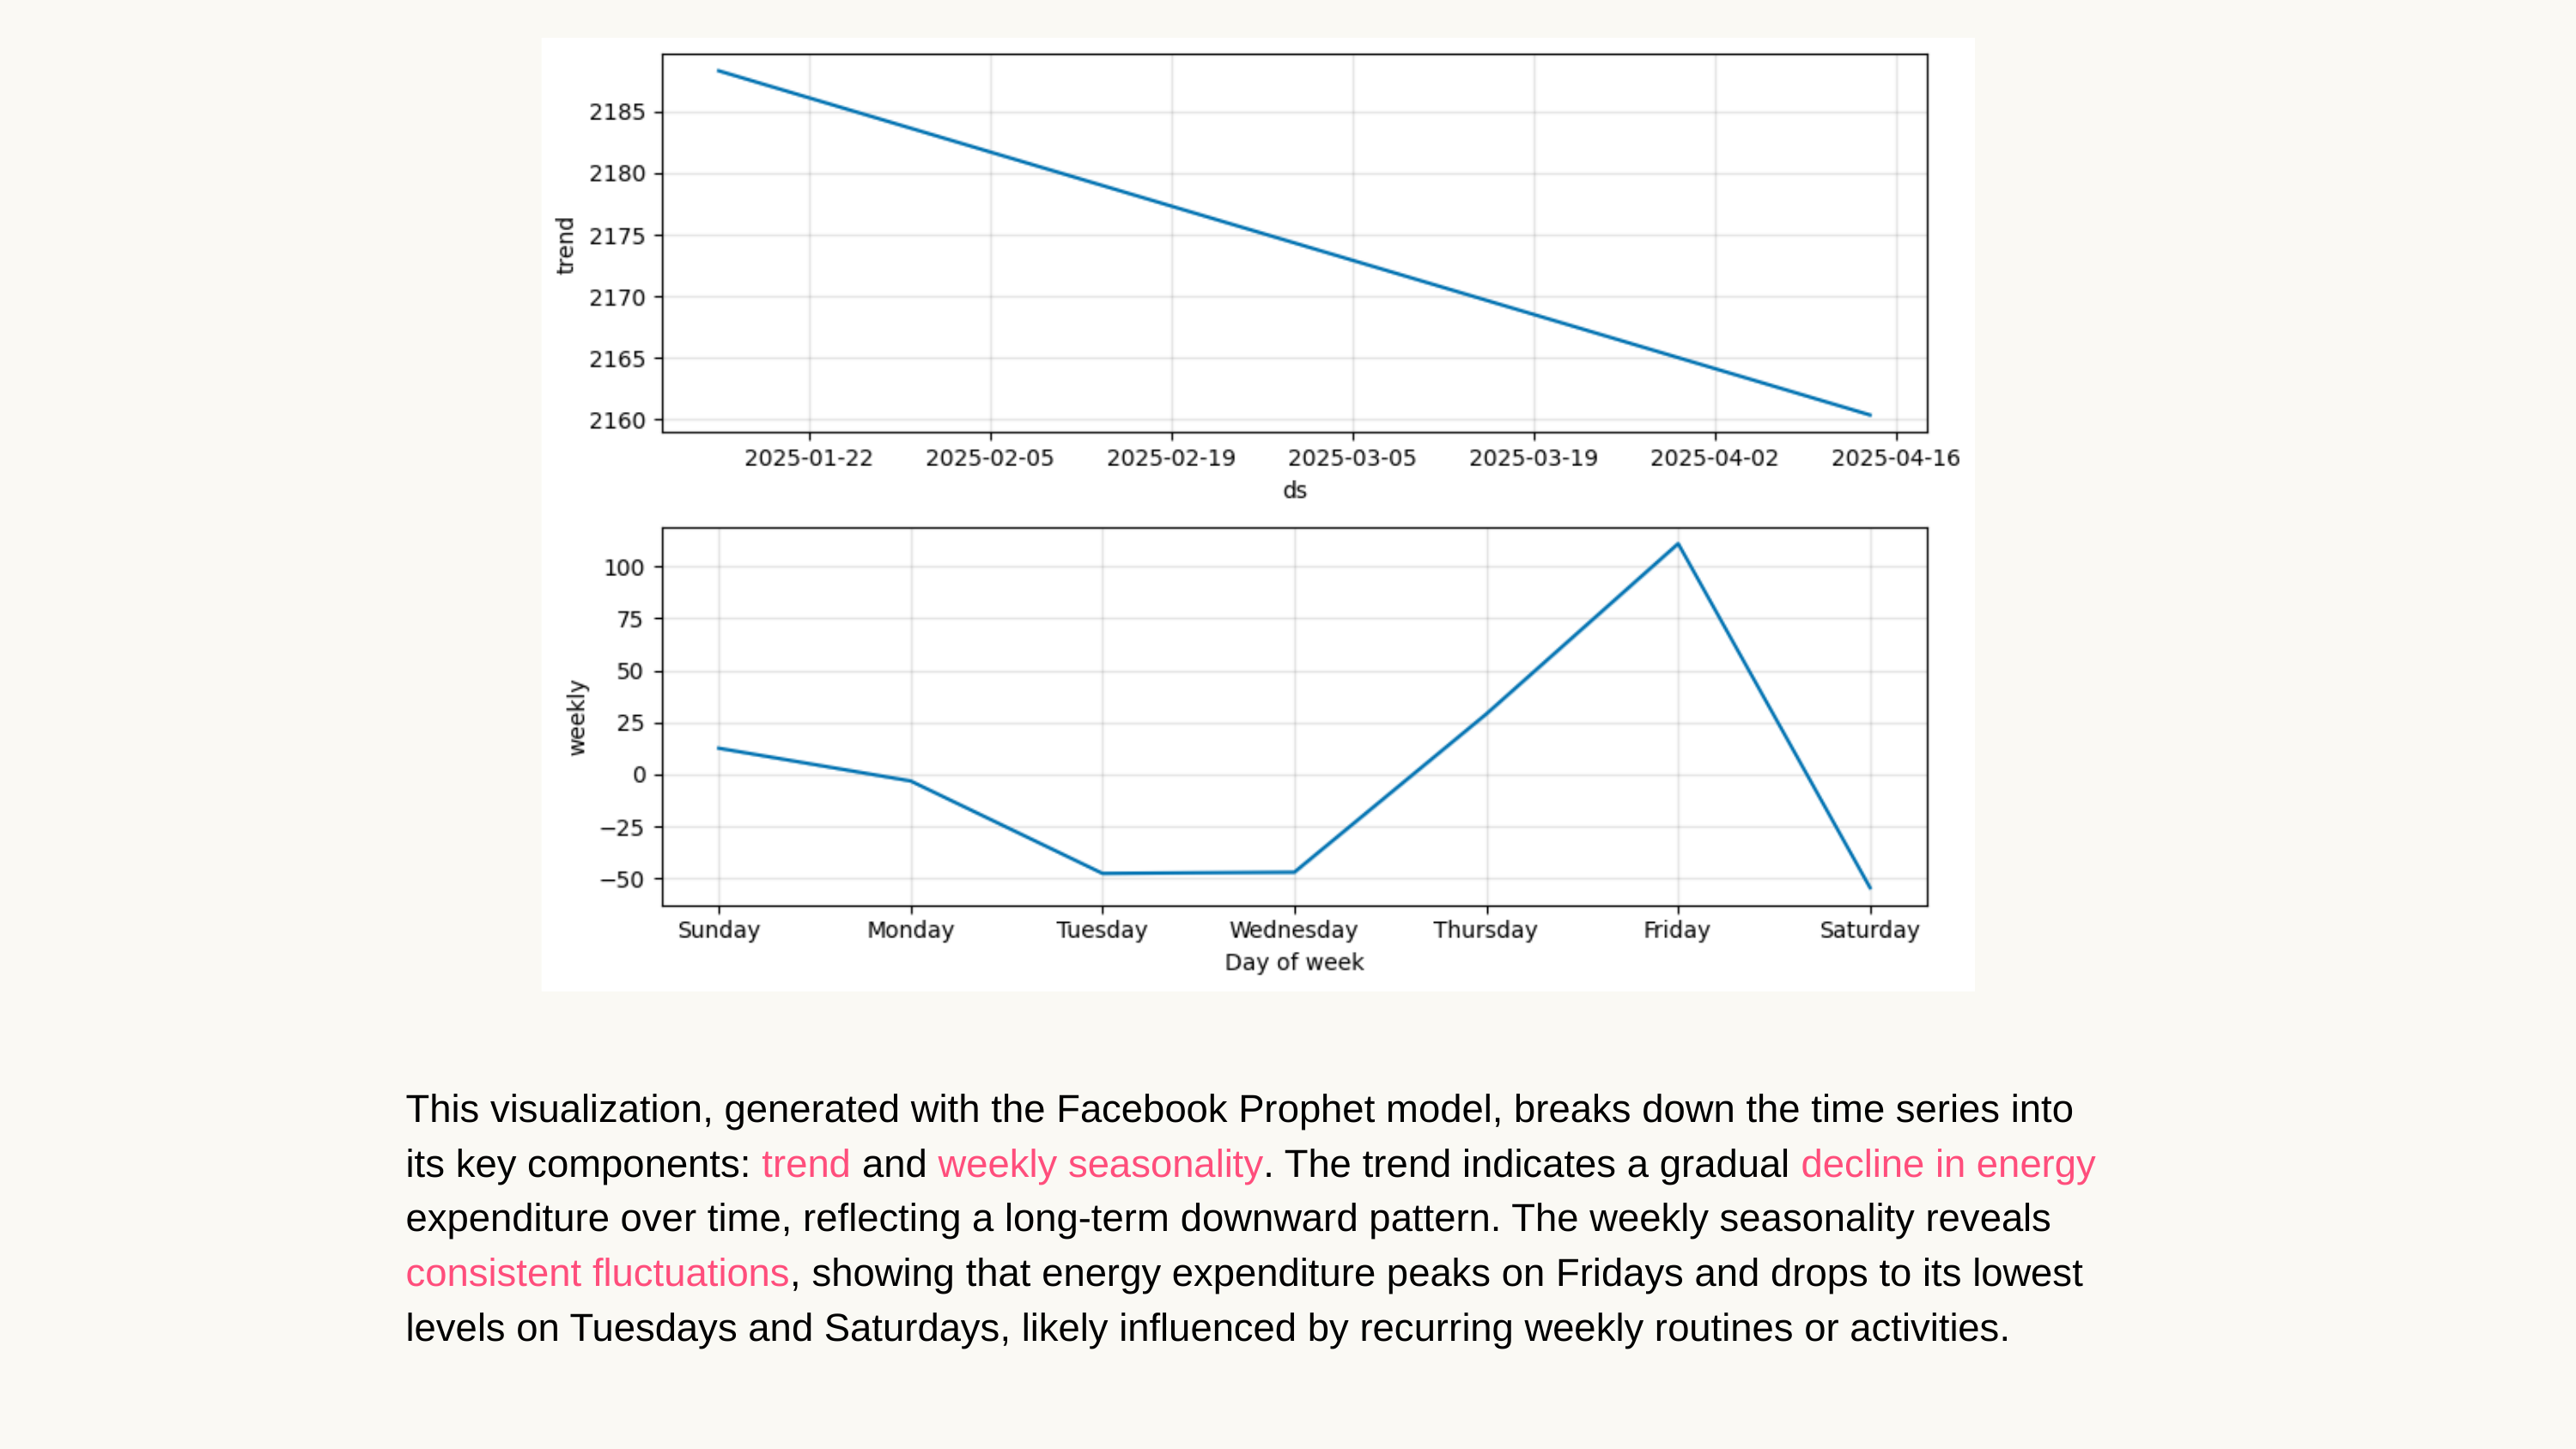

This visualization, generated with the Facebook Prophet model, breaks down the time series into its key components: trend and weekly seasonality. The trend indicates a gradual decline in energy expenditure over time, reflecting a long-term downward pattern. The weekly seasonality reveals consistent fluctuations, showing that energy expenditure peaks on Fridays and drops to its lowest levels on Tuesdays and Saturdays, likely influenced by recurring weekly routines or activities.